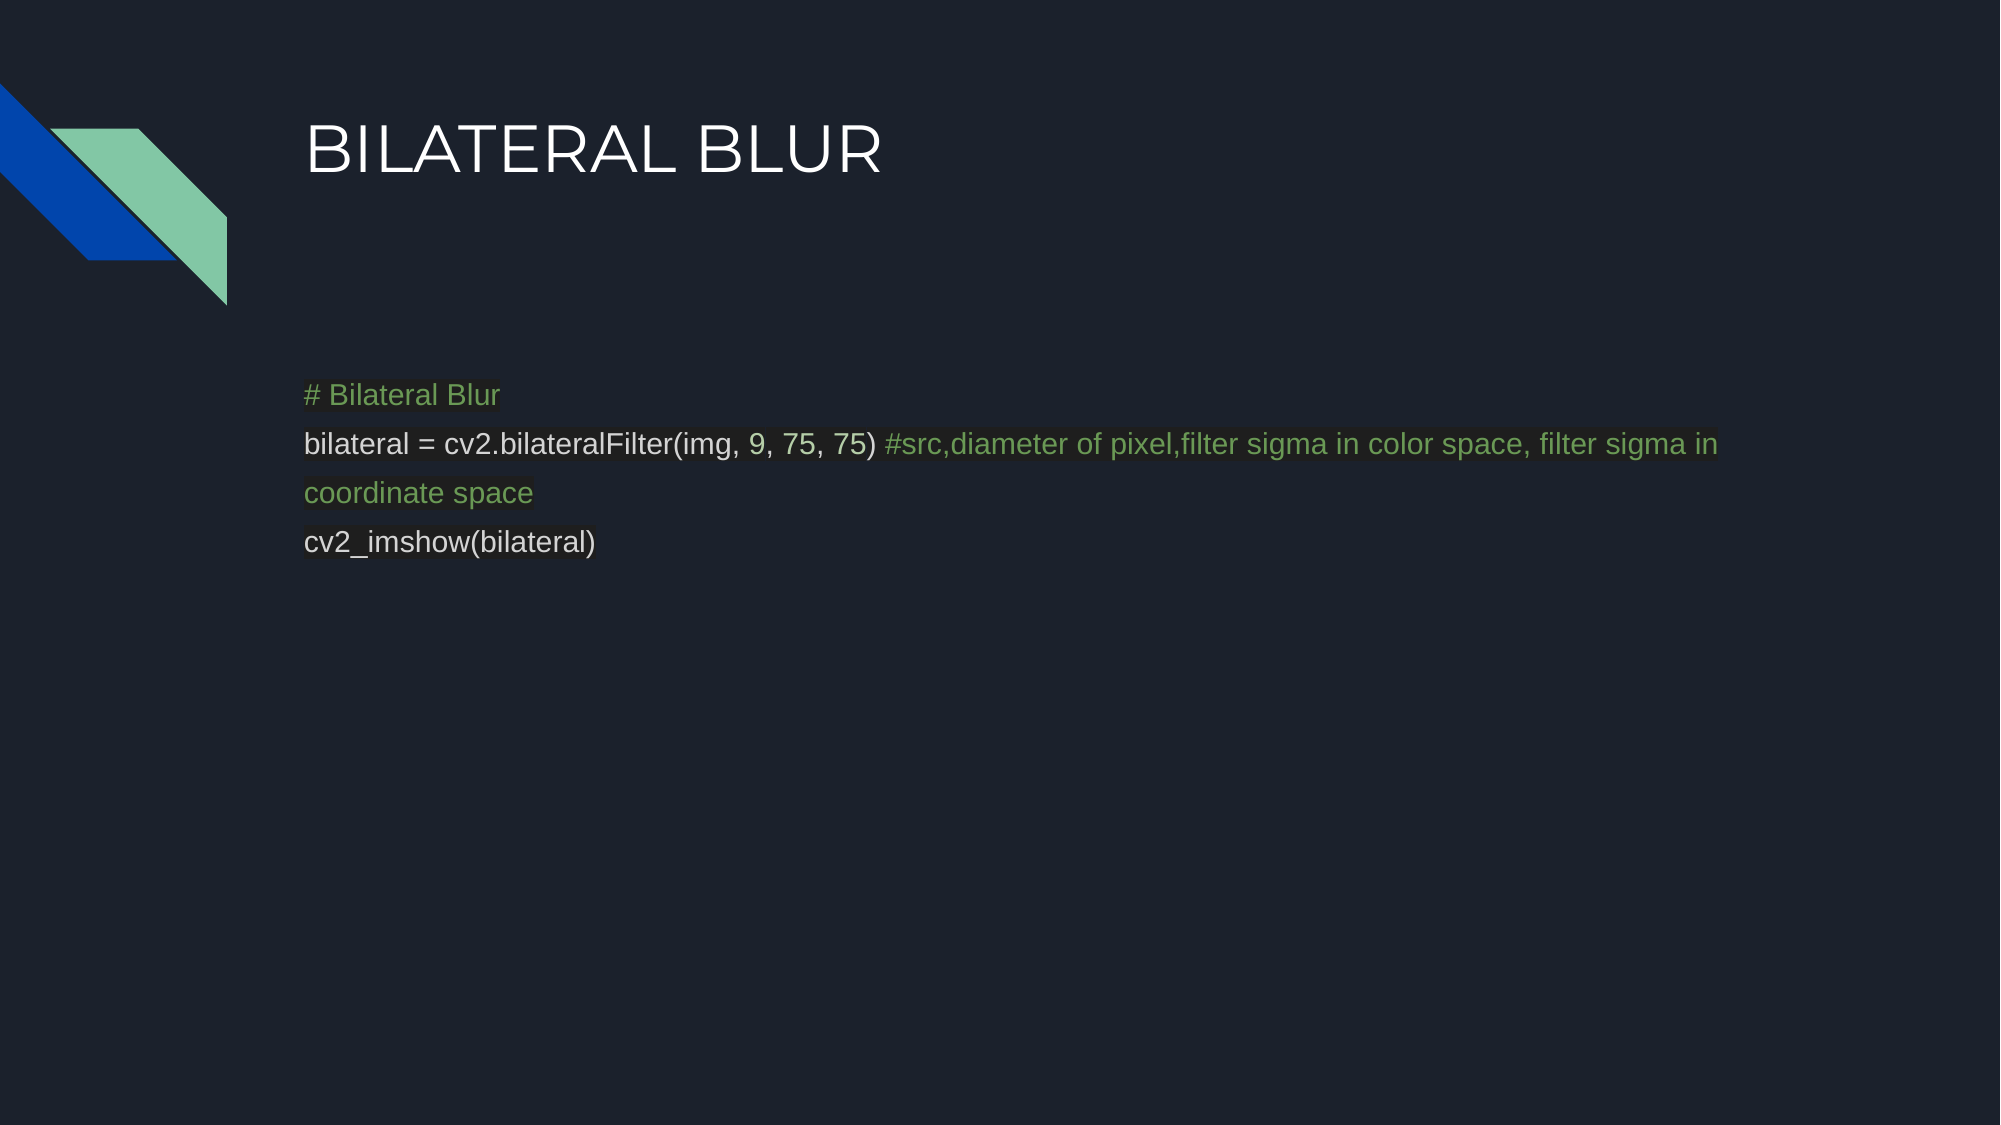

# BILATERAL BLUR
# Bilateral Blur
bilateral = cv2.bilateralFilter(img, 9, 75, 75) #src,diameter of pixel,filter sigma in color space, filter sigma in coordinate space
cv2_imshow(bilateral)